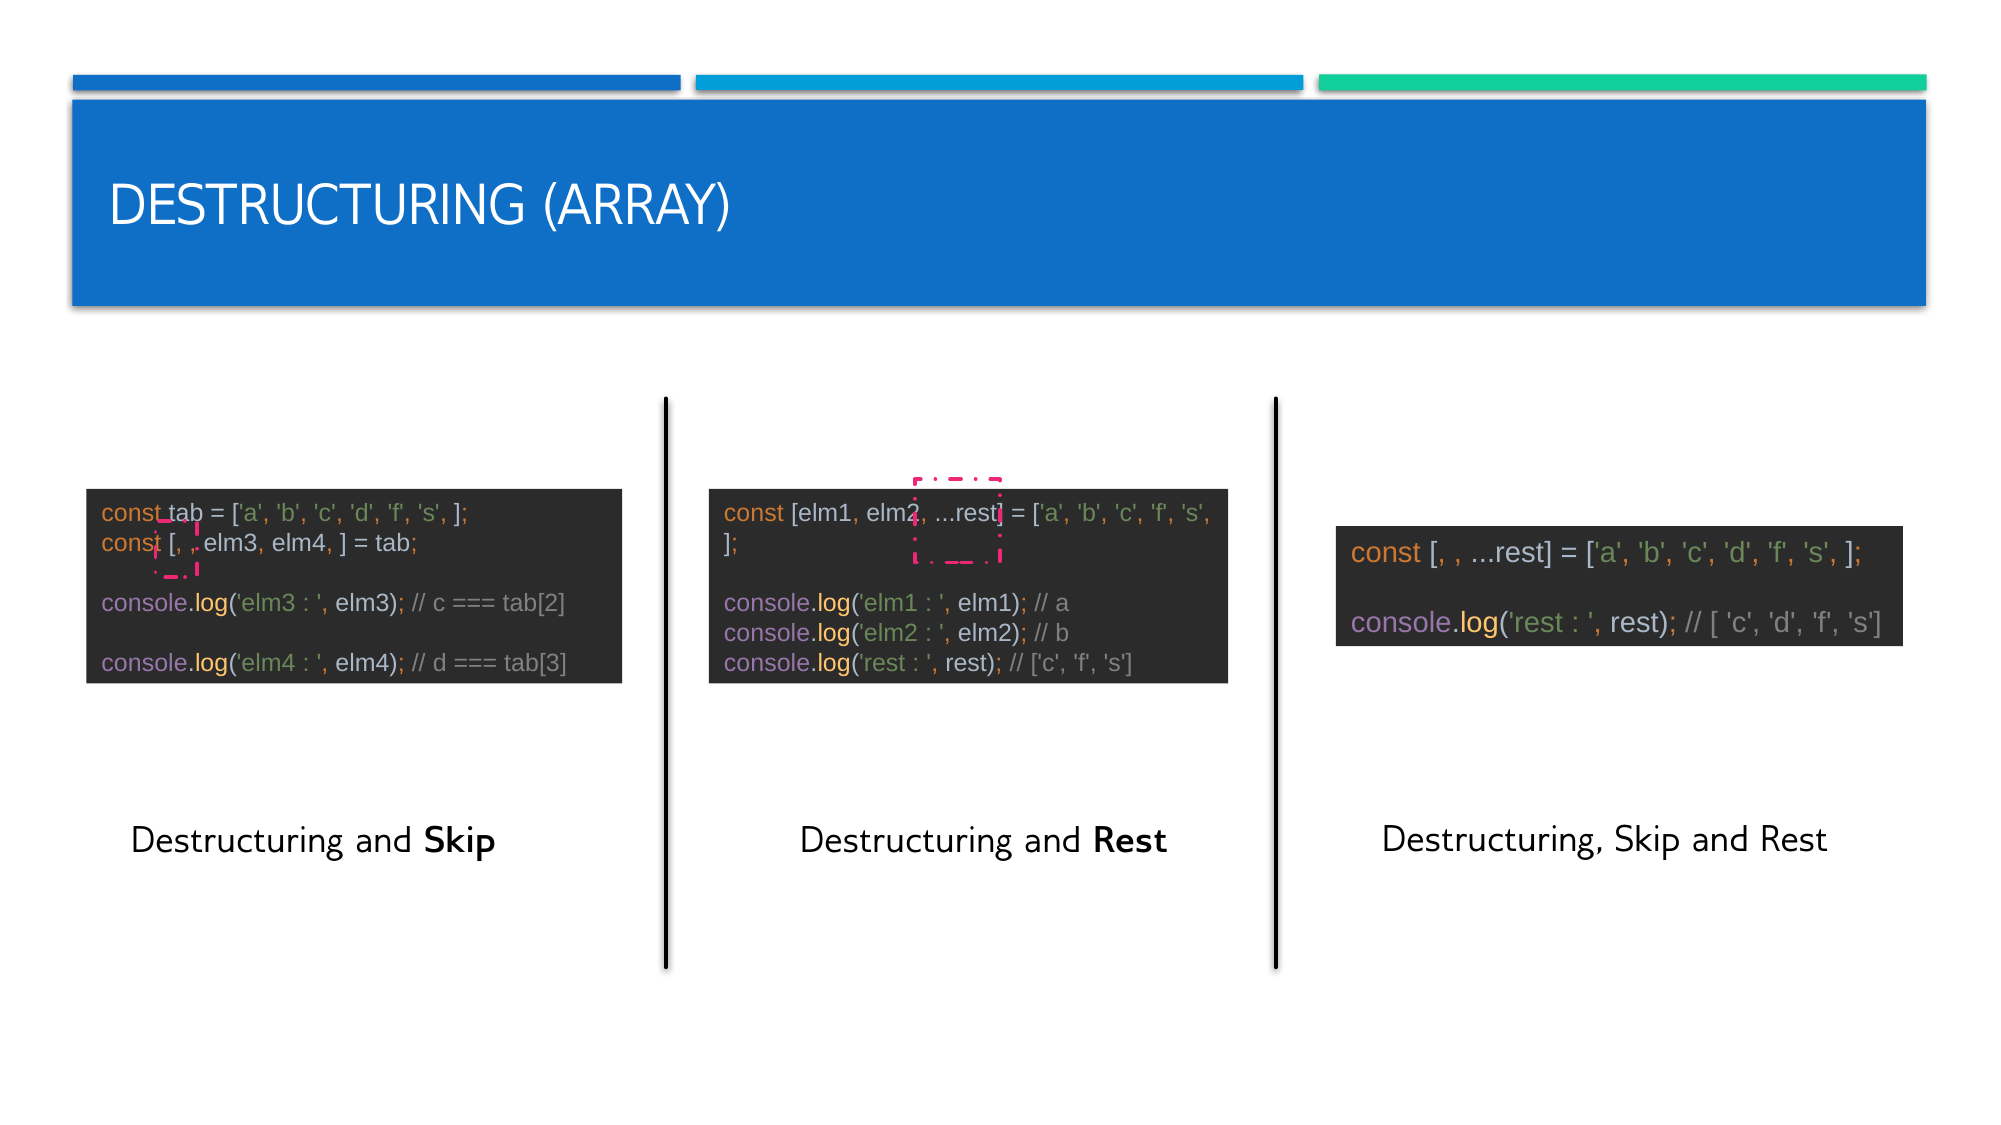

# Destructuring (Array)

const tab = ['a', 'b', 'c', 'd', 'f', 's', ];
const [, , elm3, elm4, ] = tab;
console.log('elm3 : ', elm3); // c === tab[2]
console.log('elm4 : ', elm4); // d === tab[3]
const [elm1, elm2, ...rest] = ['a', 'b', 'c', 'f', 's', ];
console.log('elm1 : ', elm1); // a
console.log('elm2 : ', elm2); // b
console.log('rest : ', rest); // ['c', 'f', 's']

const [, , ...rest] = ['a', 'b', 'c', 'd', 'f', 's', ];
console.log('rest : ', rest); // [ 'c', 'd', 'f', 's']
Destructuring, Skip and Rest
Destructuring and Skip
Destructuring and Rest